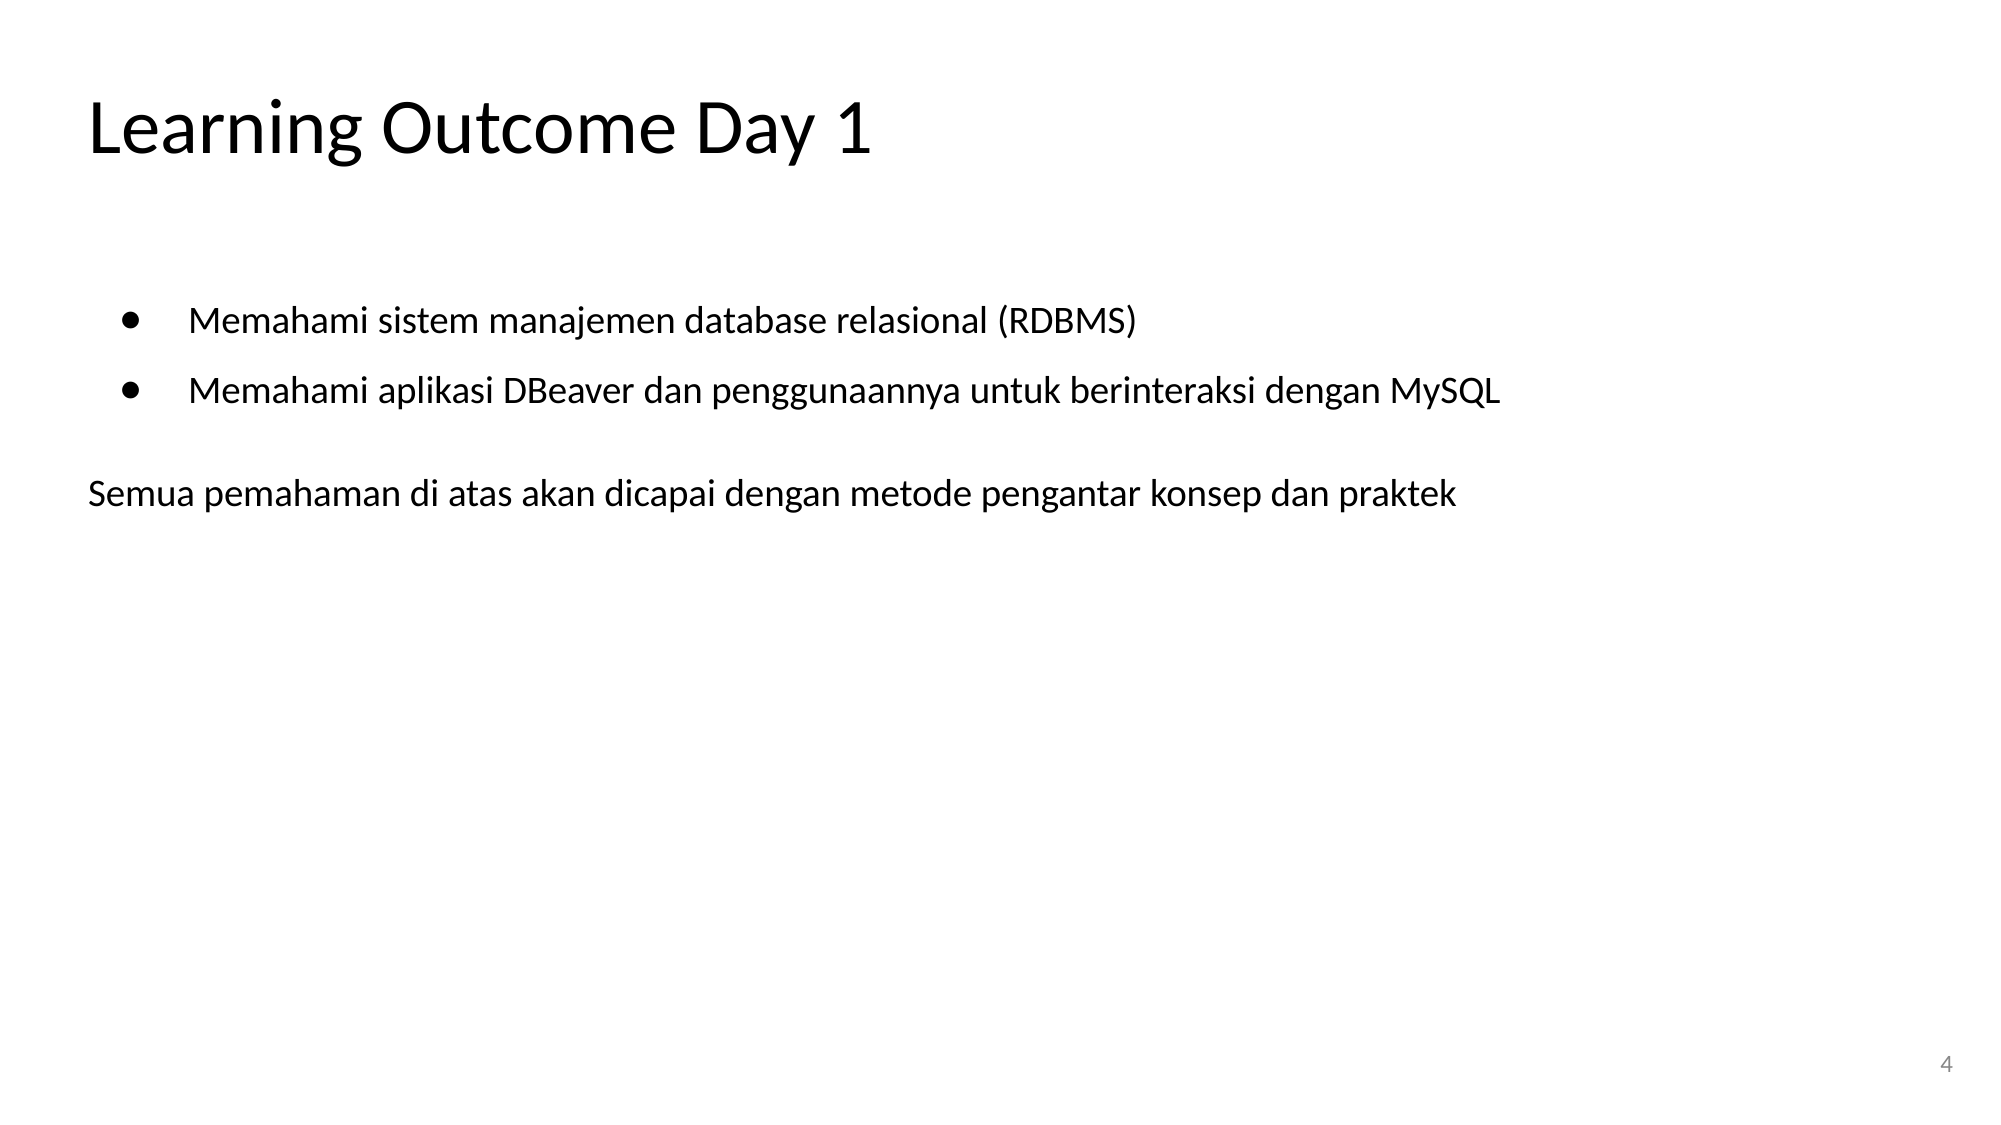

# Learning Outcome Day 1
Memahami sistem manajemen database relasional (RDBMS)
Memahami aplikasi DBeaver dan penggunaannya untuk berinteraksi dengan MySQL
Semua pemahaman di atas akan dicapai dengan metode pengantar konsep dan praktek
4